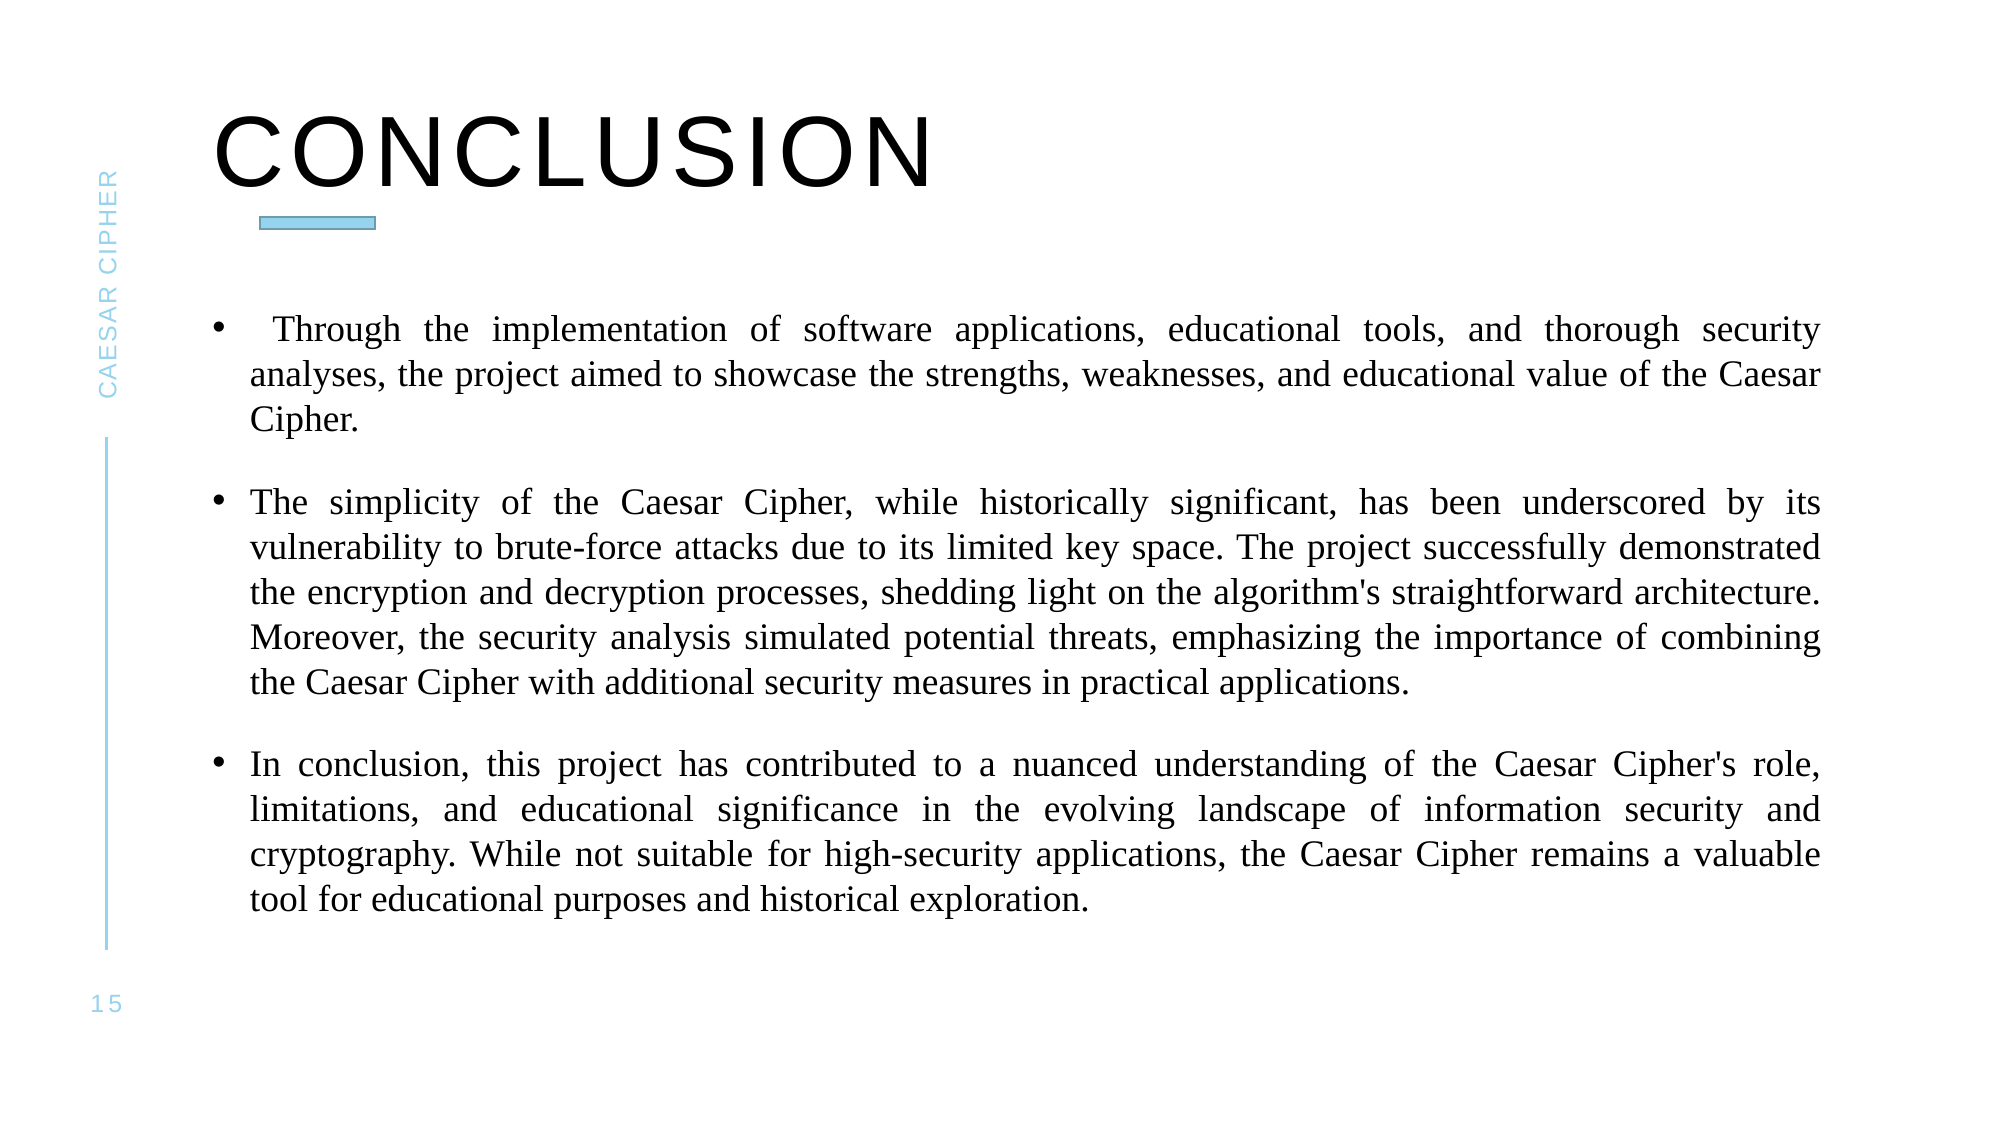

# conclusion

Caesar cipher
 Through the implementation of software applications, educational tools, and thorough security analyses, the project aimed to showcase the strengths, weaknesses, and educational value of the Caesar Cipher.
The simplicity of the Caesar Cipher, while historically significant, has been underscored by its vulnerability to brute-force attacks due to its limited key space. The project successfully demonstrated the encryption and decryption processes, shedding light on the algorithm's straightforward architecture. Moreover, the security analysis simulated potential threats, emphasizing the importance of combining the Caesar Cipher with additional security measures in practical applications.
In conclusion, this project has contributed to a nuanced understanding of the Caesar Cipher's role, limitations, and educational significance in the evolving landscape of information security and cryptography. While not suitable for high-security applications, the Caesar Cipher remains a valuable tool for educational purposes and historical exploration.

15